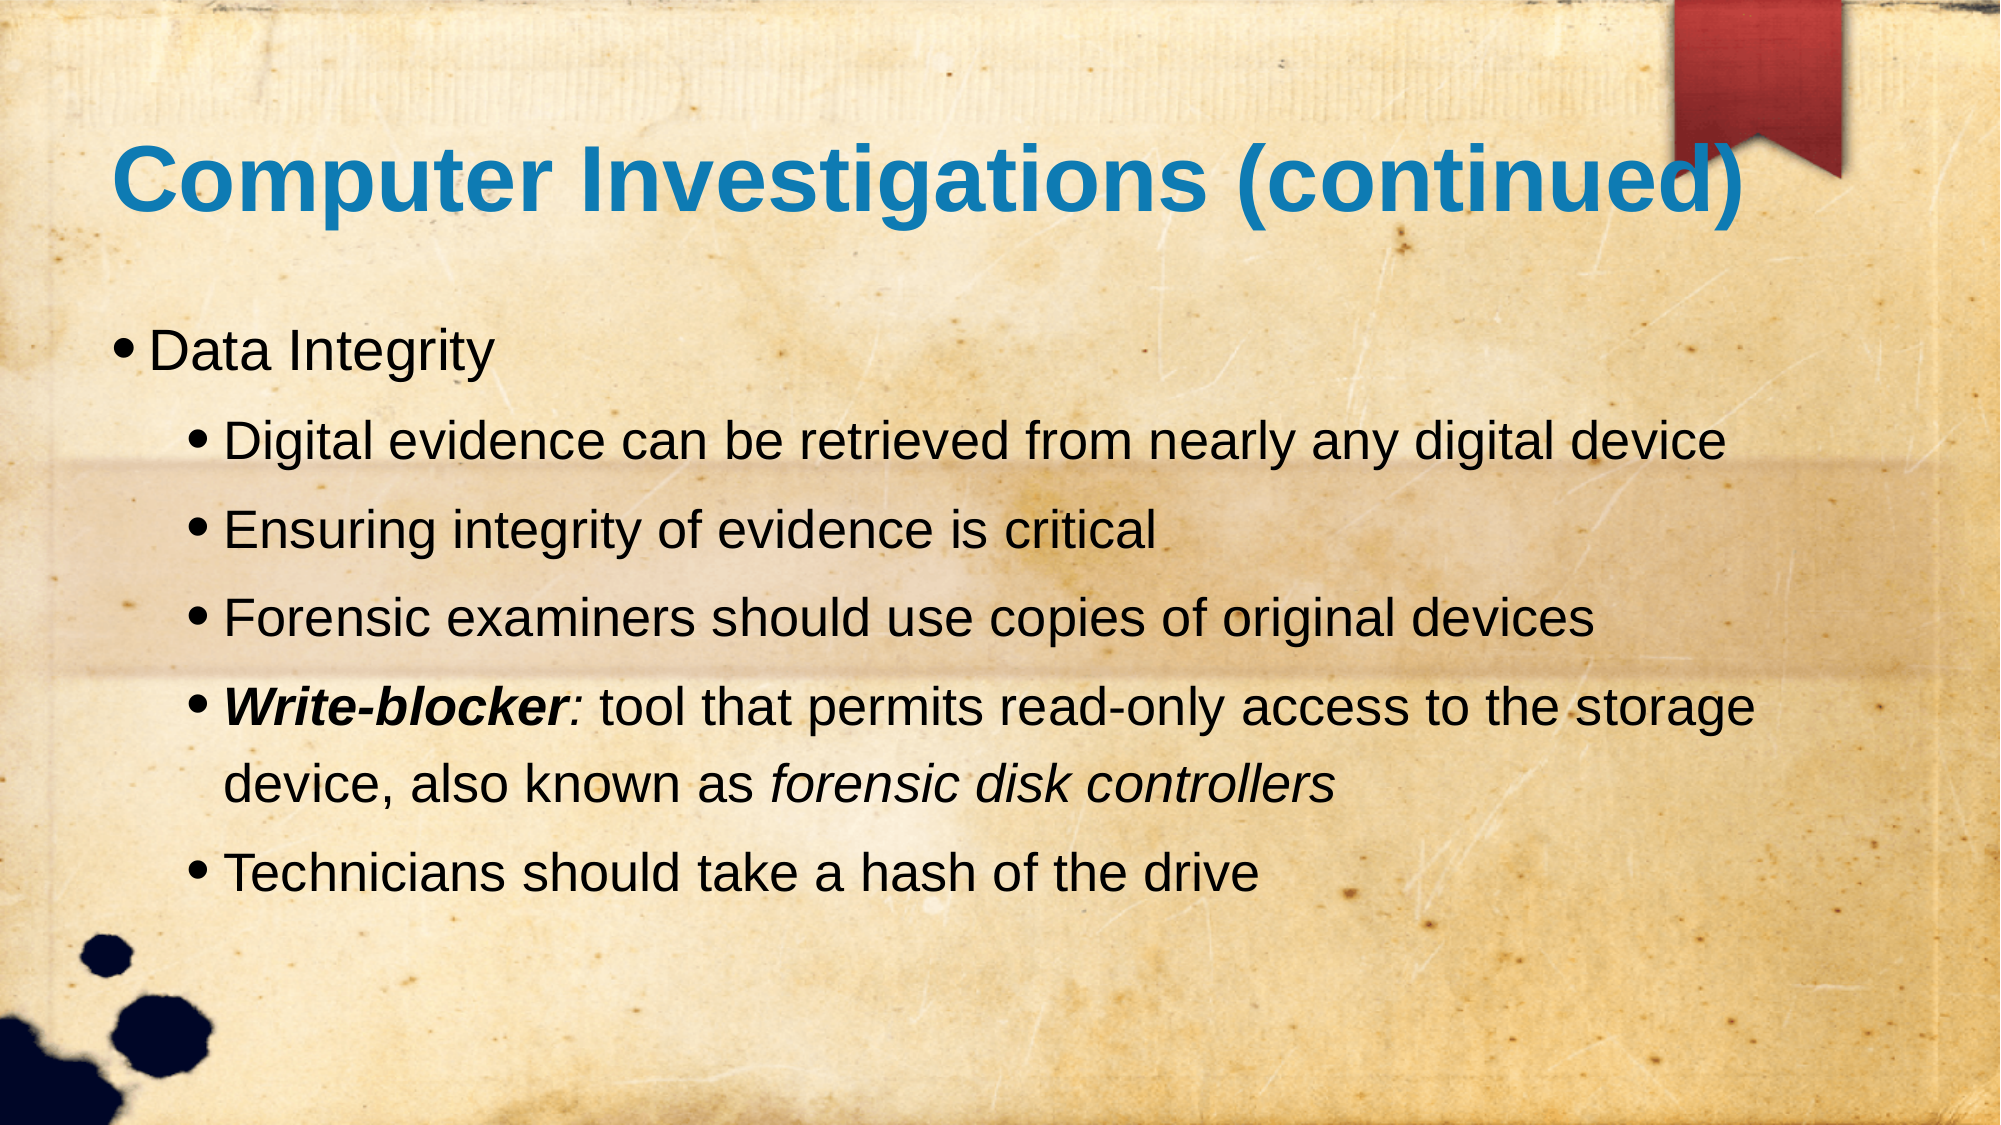

Computer Investigations (continued)
Data Integrity
Digital evidence can be retrieved from nearly any digital device
Ensuring integrity of evidence is critical
Forensic examiners should use copies of original devices
Write-blocker: tool that permits read-only access to the storage device, also known as forensic disk controllers
Technicians should take a hash of the drive